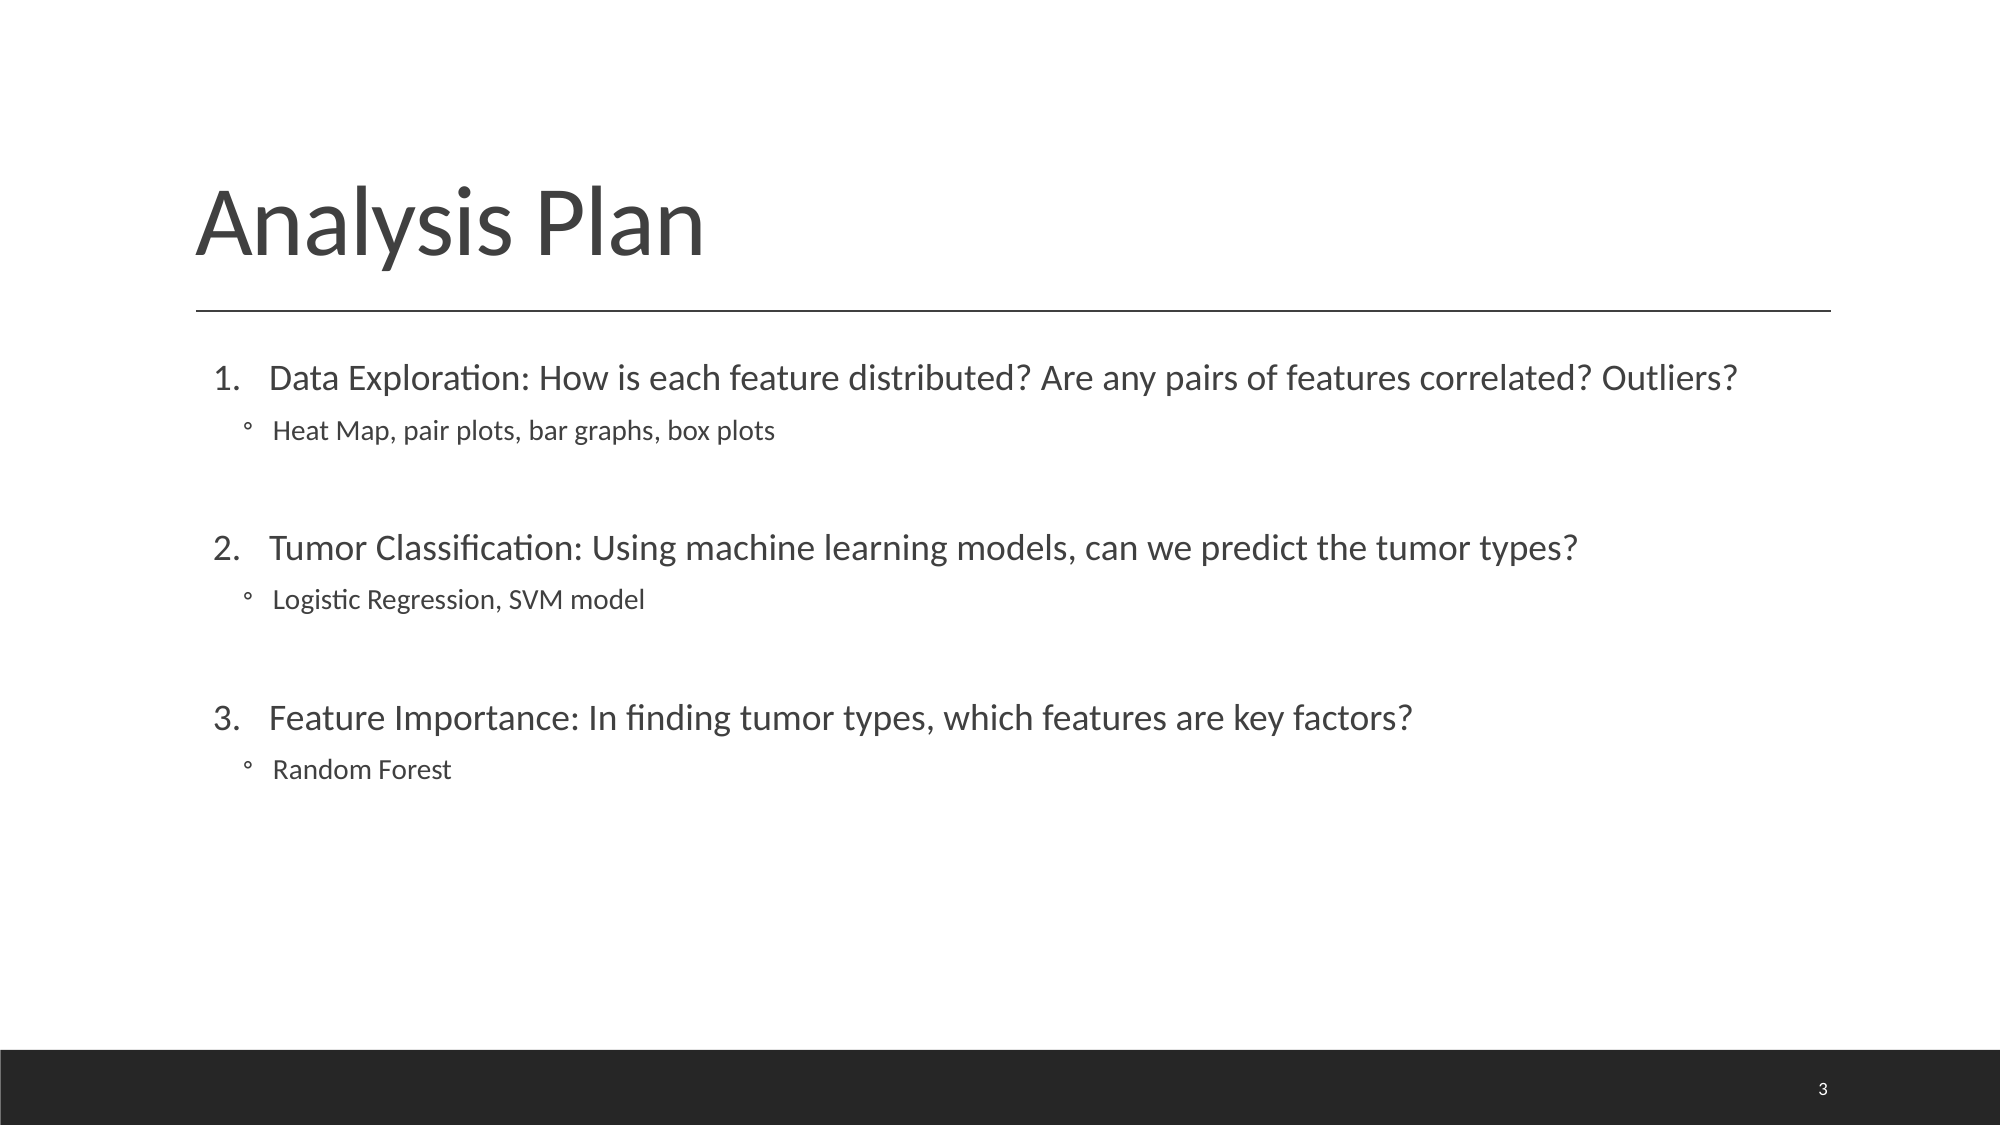

# Analysis Plan
Data Exploration: How is each feature distributed? Are any pairs of features correlated? Outliers?
Heat Map, pair plots, bar graphs, box plots

Tumor Classification: Using machine learning models, can we predict the tumor types?
Logistic Regression, SVM model

Feature Importance: In finding tumor types, which features are key factors?
Random Forest

3